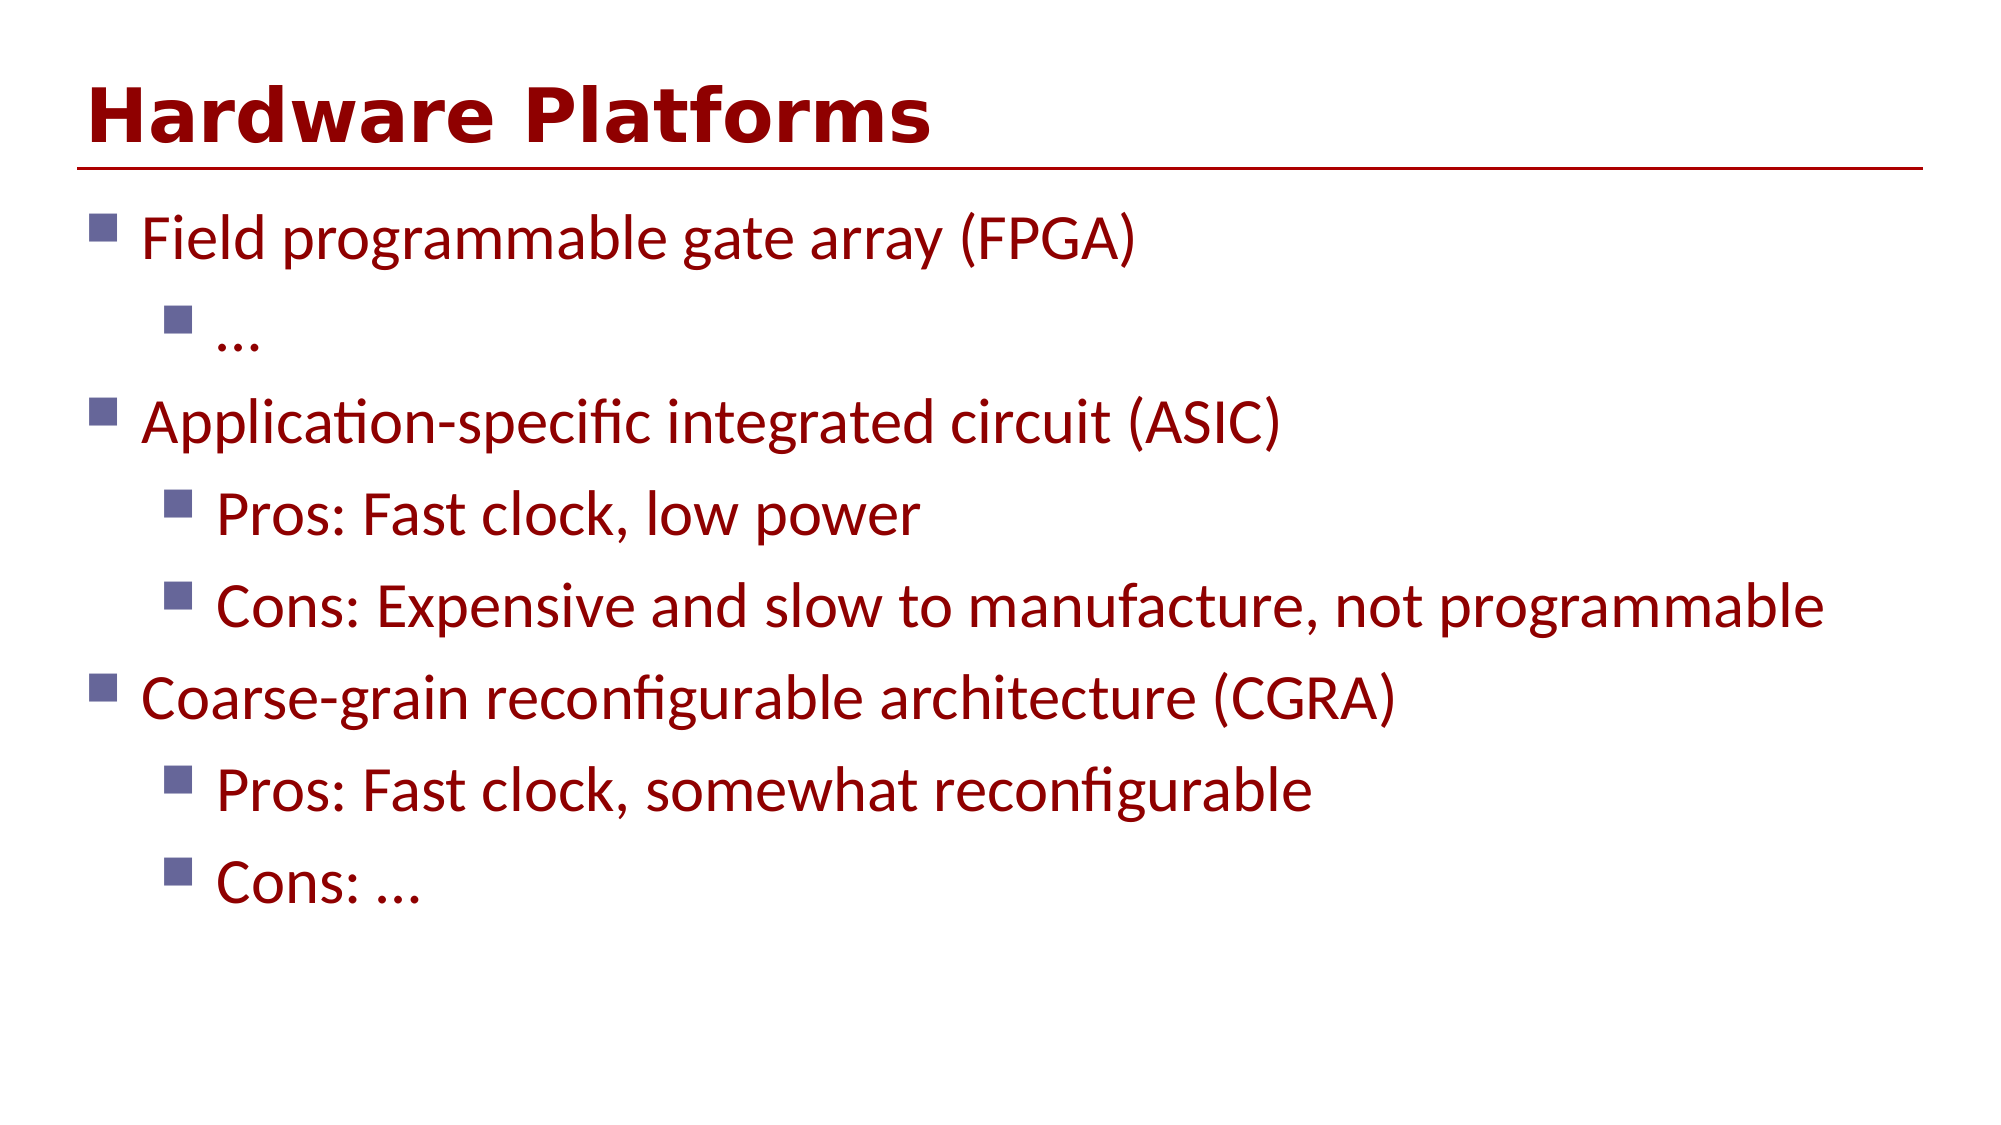

# Hardware Platforms
Field programmable gate array (FPGA)
…
Application-specific integrated circuit (ASIC)
Pros: Fast clock, low power
Cons: Expensive and slow to manufacture, not programmable
Coarse-grain reconfigurable architecture (CGRA)
Pros: Fast clock, somewhat reconfigurable
Cons: …
9